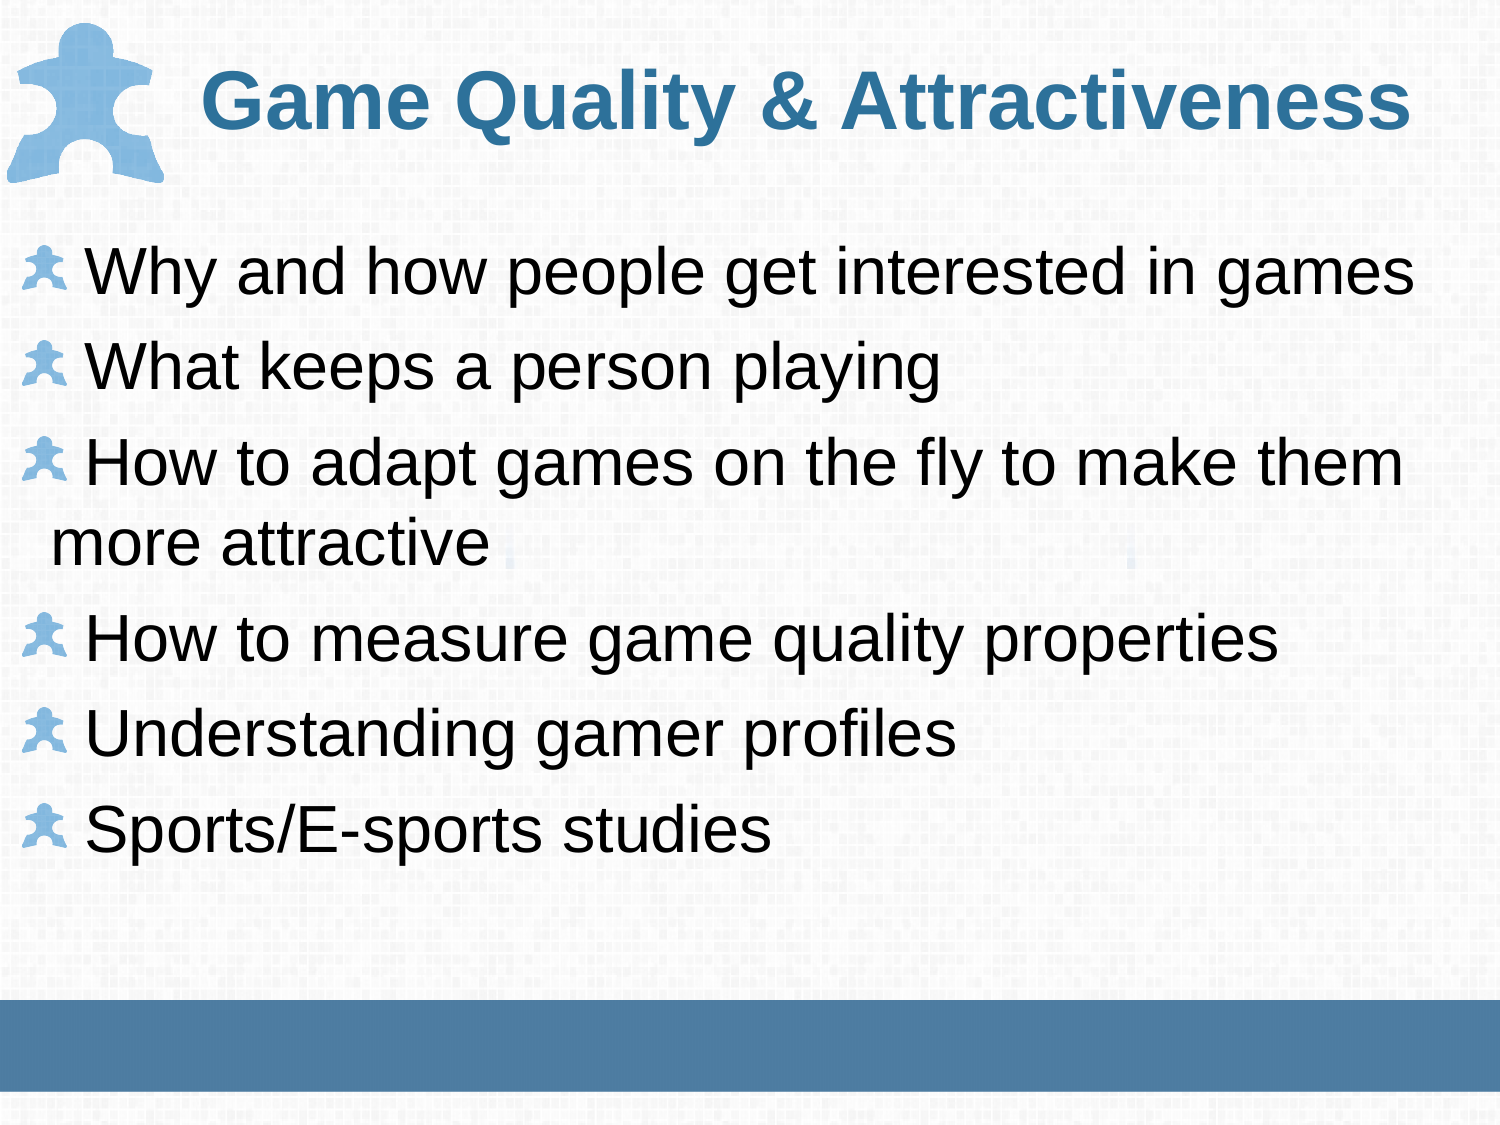

# Game Quality & Attractiveness
 Why and how people get interested in games
 What keeps a person playing
 How to adapt games on the fly to make them more attractive
 How to measure game quality properties
 Understanding gamer profiles
 Sports/E-sports studies